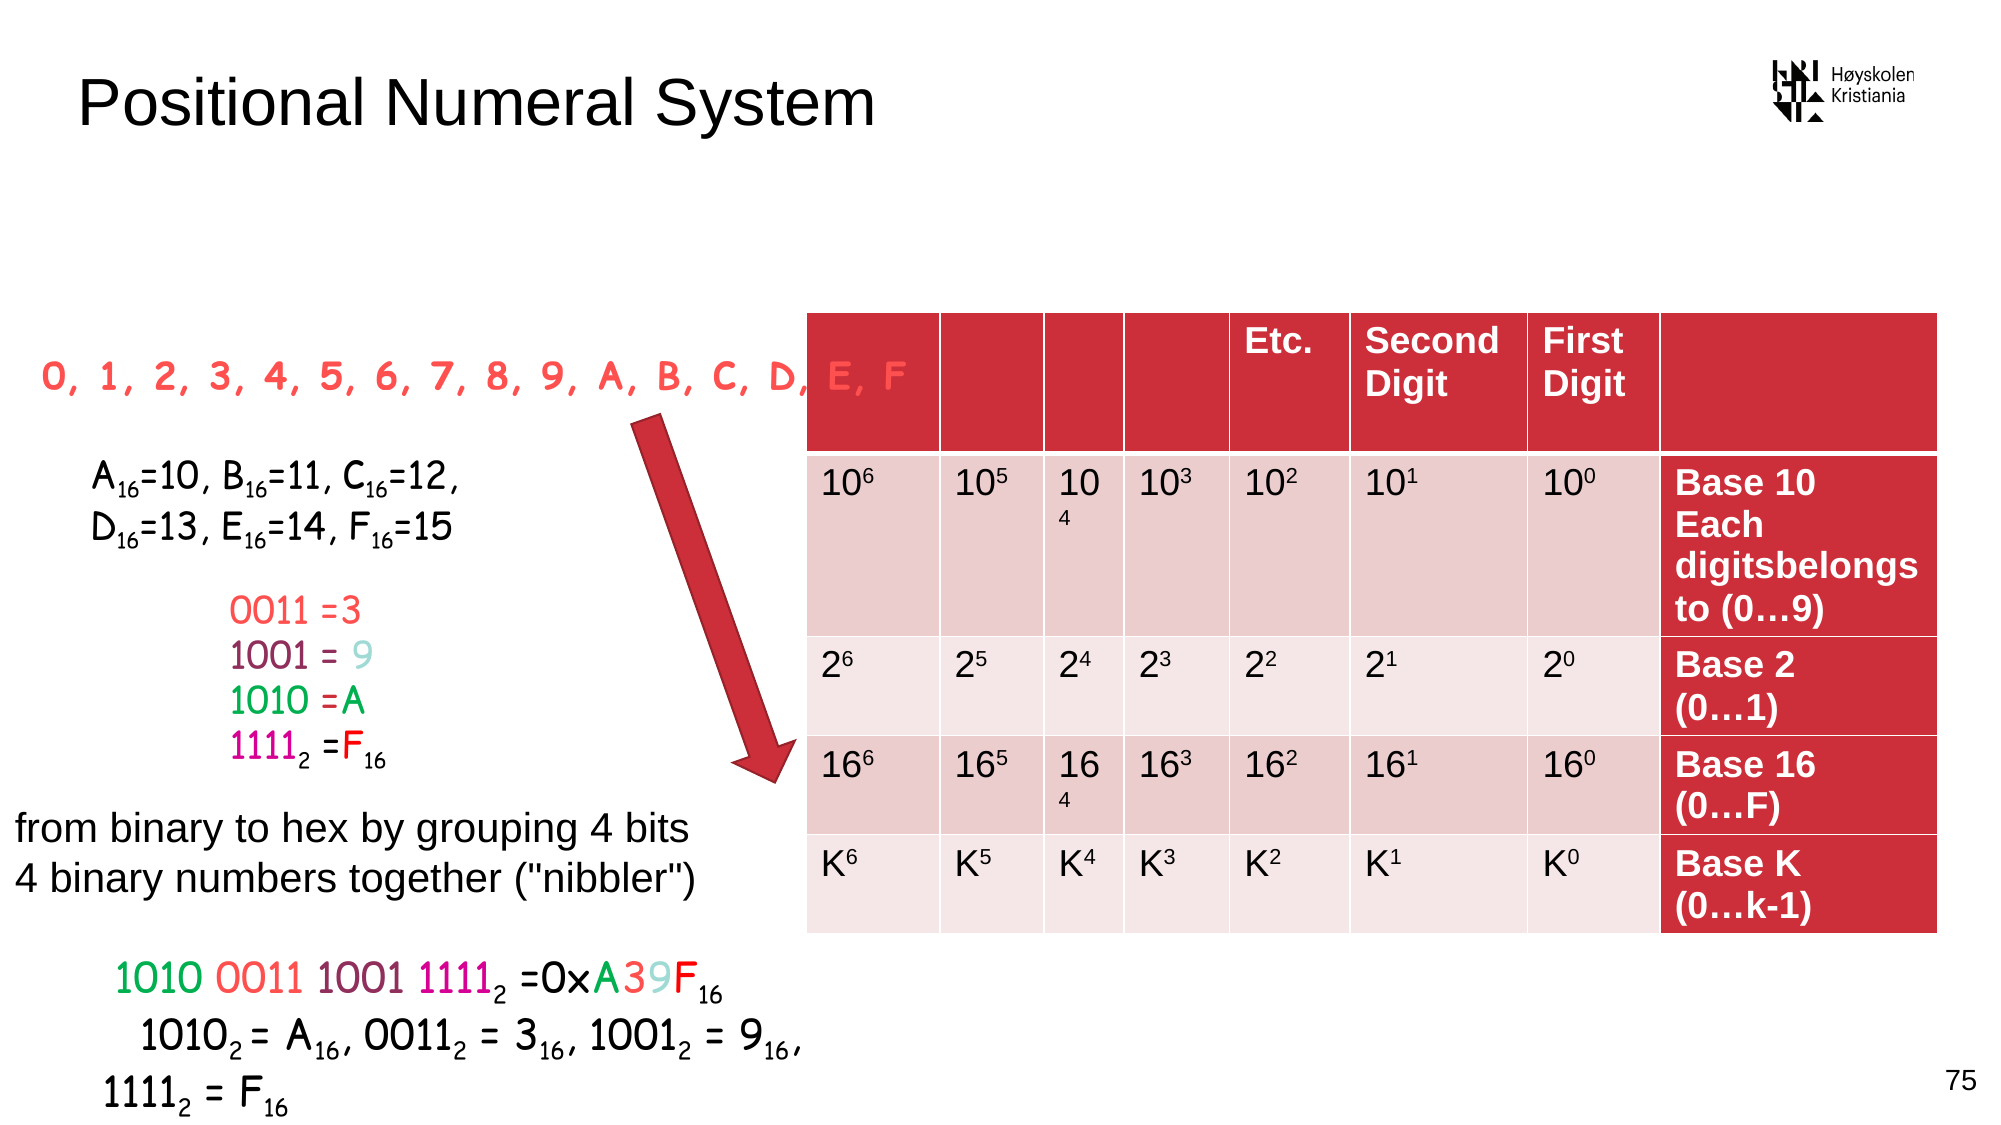

# Positional Numeral System
|  |  |  |  | Etc. | Second Digit | First Digit |  |
| --- | --- | --- | --- | --- | --- | --- | --- |
| 106 | 105 | 104 | 103 | 102 | 101 | 100 | Base 10 Each digitsbelongs to (0…9) |
| 26 | 25 | 24 | 23 | 22 | 21 | 20 | Base 2 (0…1) |
| 166 | 165 | 164 | 163 | 162 | 161 | 160 | Base 16 (0…F) |
| K6 | K5 | K4 | K3 | K2 | K1 | K0 | Base K (0…k-1) |
0, 1, 2, 3, 4, 5, 6, 7, 8, 9, A, B, C, D, E, F

A16=10, B16=11, C16=12,
D16=13, E16=14, F16=15
0011 =3
1001 = 9
1010 =A
11112 =F16
from binary to hex by grouping 4 bits
4 binary numbers together ("nibbler")

        1010 0011 1001 11112 =0xA39F16
    10102 = A16, 00112 = 316, 10012 = 916,
 11112 = F16